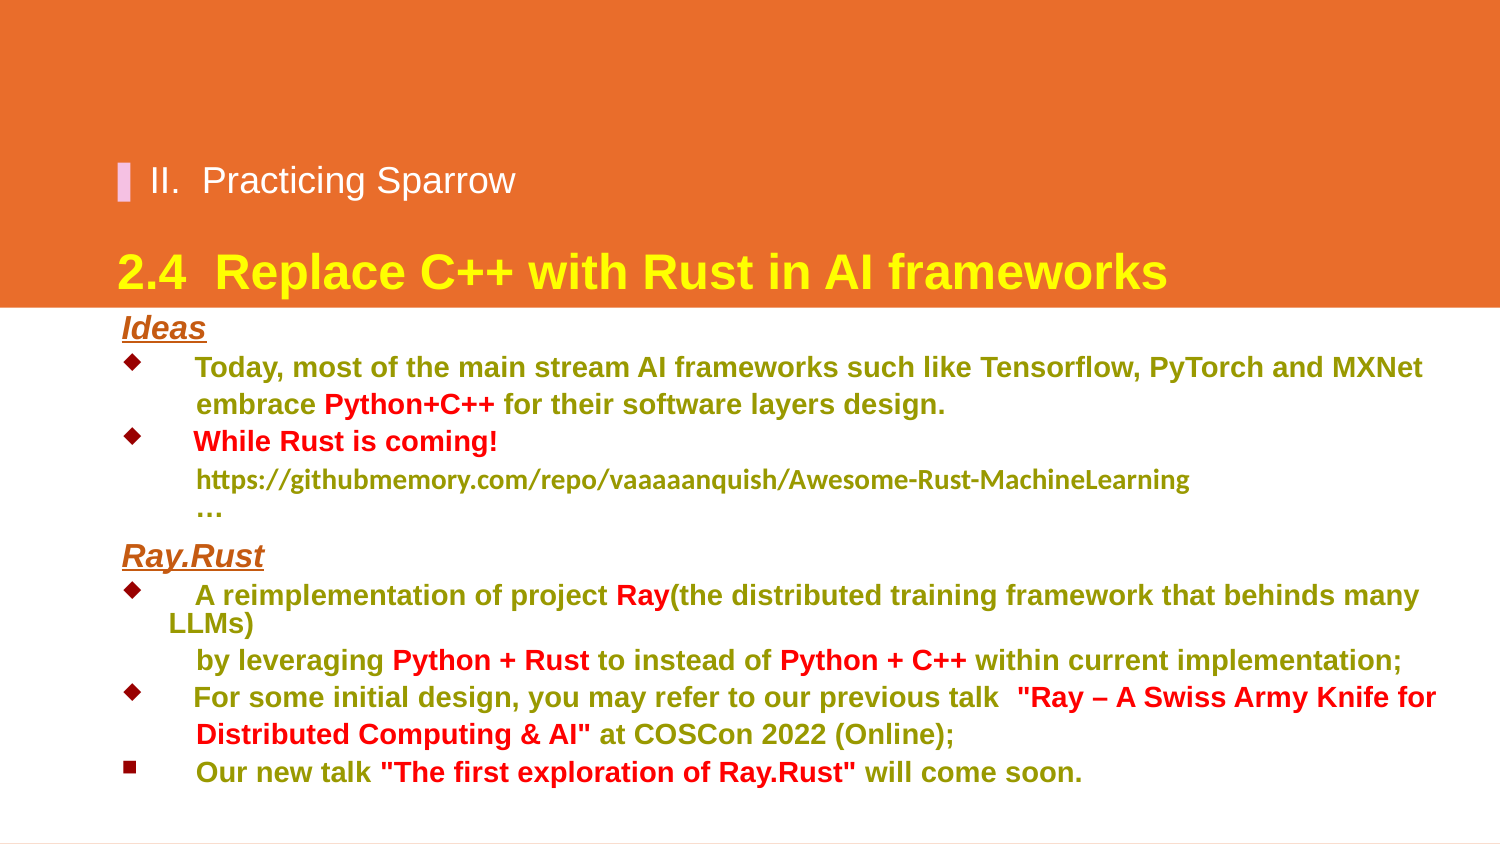

II.  Practicing Sparrow

2.4  Replace C++ with Rust in AI frameworks

Ideas
    Today, most of the main stream AI frameworks such like Tensorflow, PyTorch and MXNet
         embrace Python+C++ for their software layers design.
   While Rust is coming!
         https://githubmemory.com/repo/vaaaaanquish/Awesome-Rust-MachineLearning

Ray.Rust
    A reimplementation of project Ray(the distributed training framework that behinds many LLMs)
         by leveraging Python + Rust to instead of Python + C++ within current implementation;
   For some initial design, you may refer to our previous talk  "Ray – A Swiss Army Knife for
         Distributed Computing & AI" at COSCon 2022 (Online);
       Our new talk "The first exploration of Ray.Rust" will come soon.

…